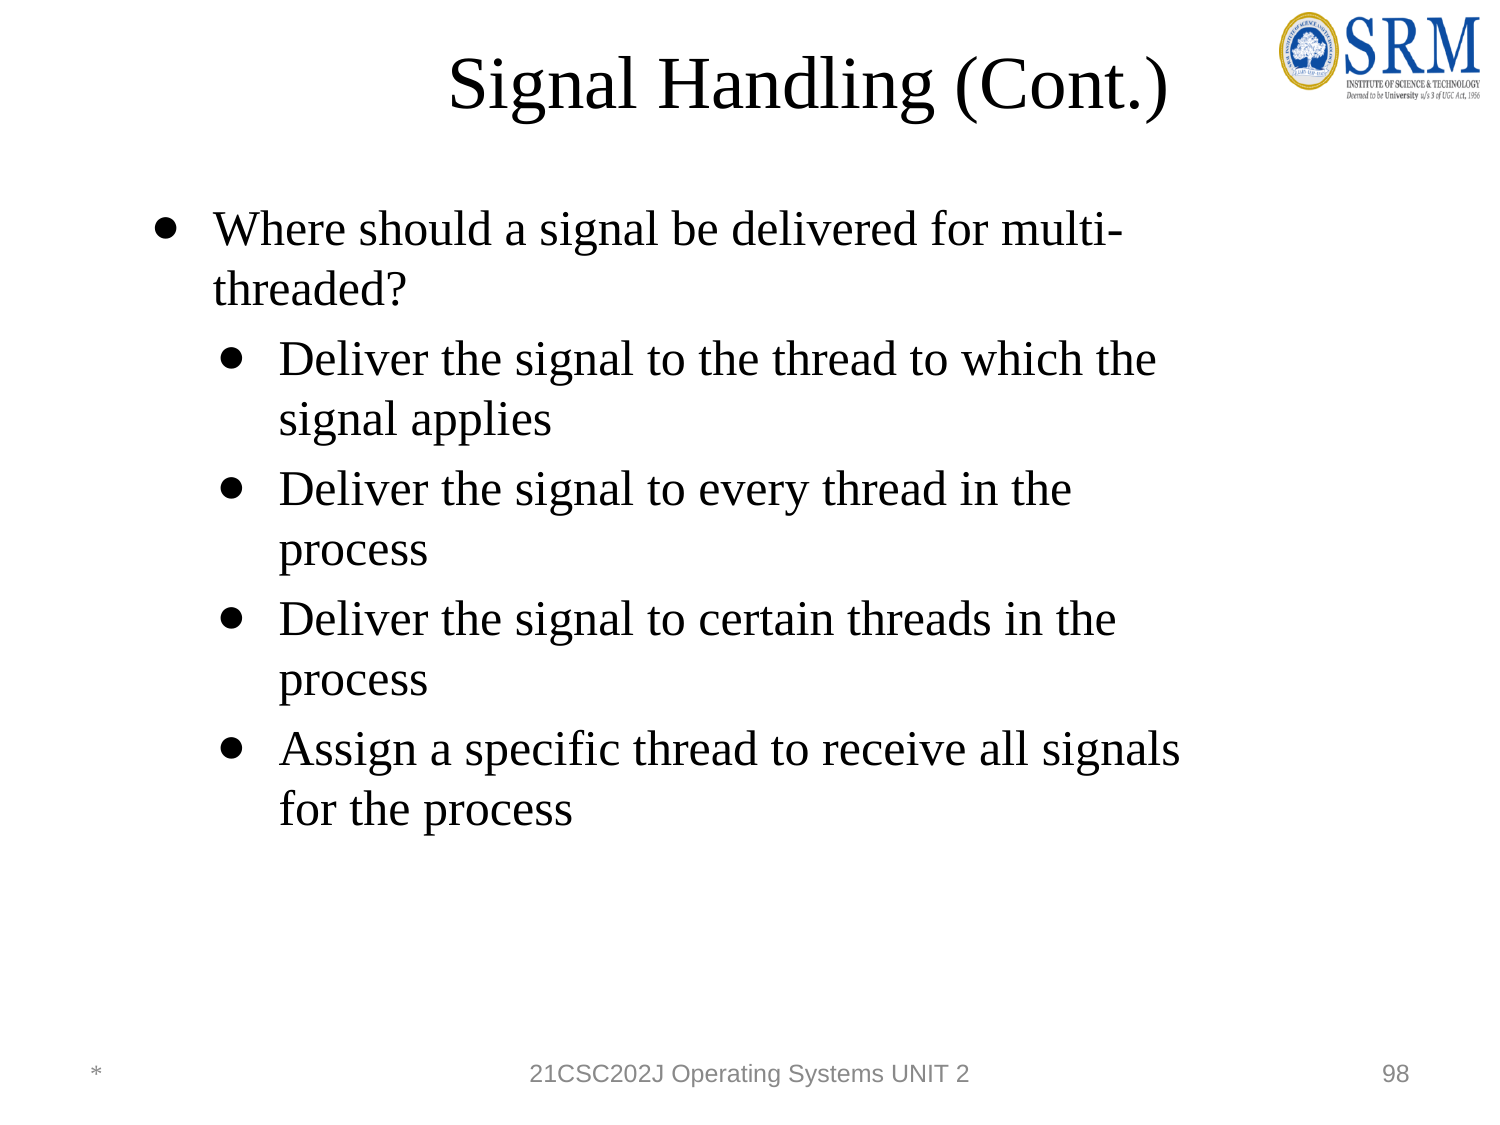

# Signal Handling (Cont.)
Where should a signal be delivered for multi-threaded?
Deliver the signal to the thread to which the signal applies
Deliver the signal to every thread in the process
Deliver the signal to certain threads in the process
Assign a specific thread to receive all signals for the process
*
21CSC202J Operating Systems UNIT 2
98